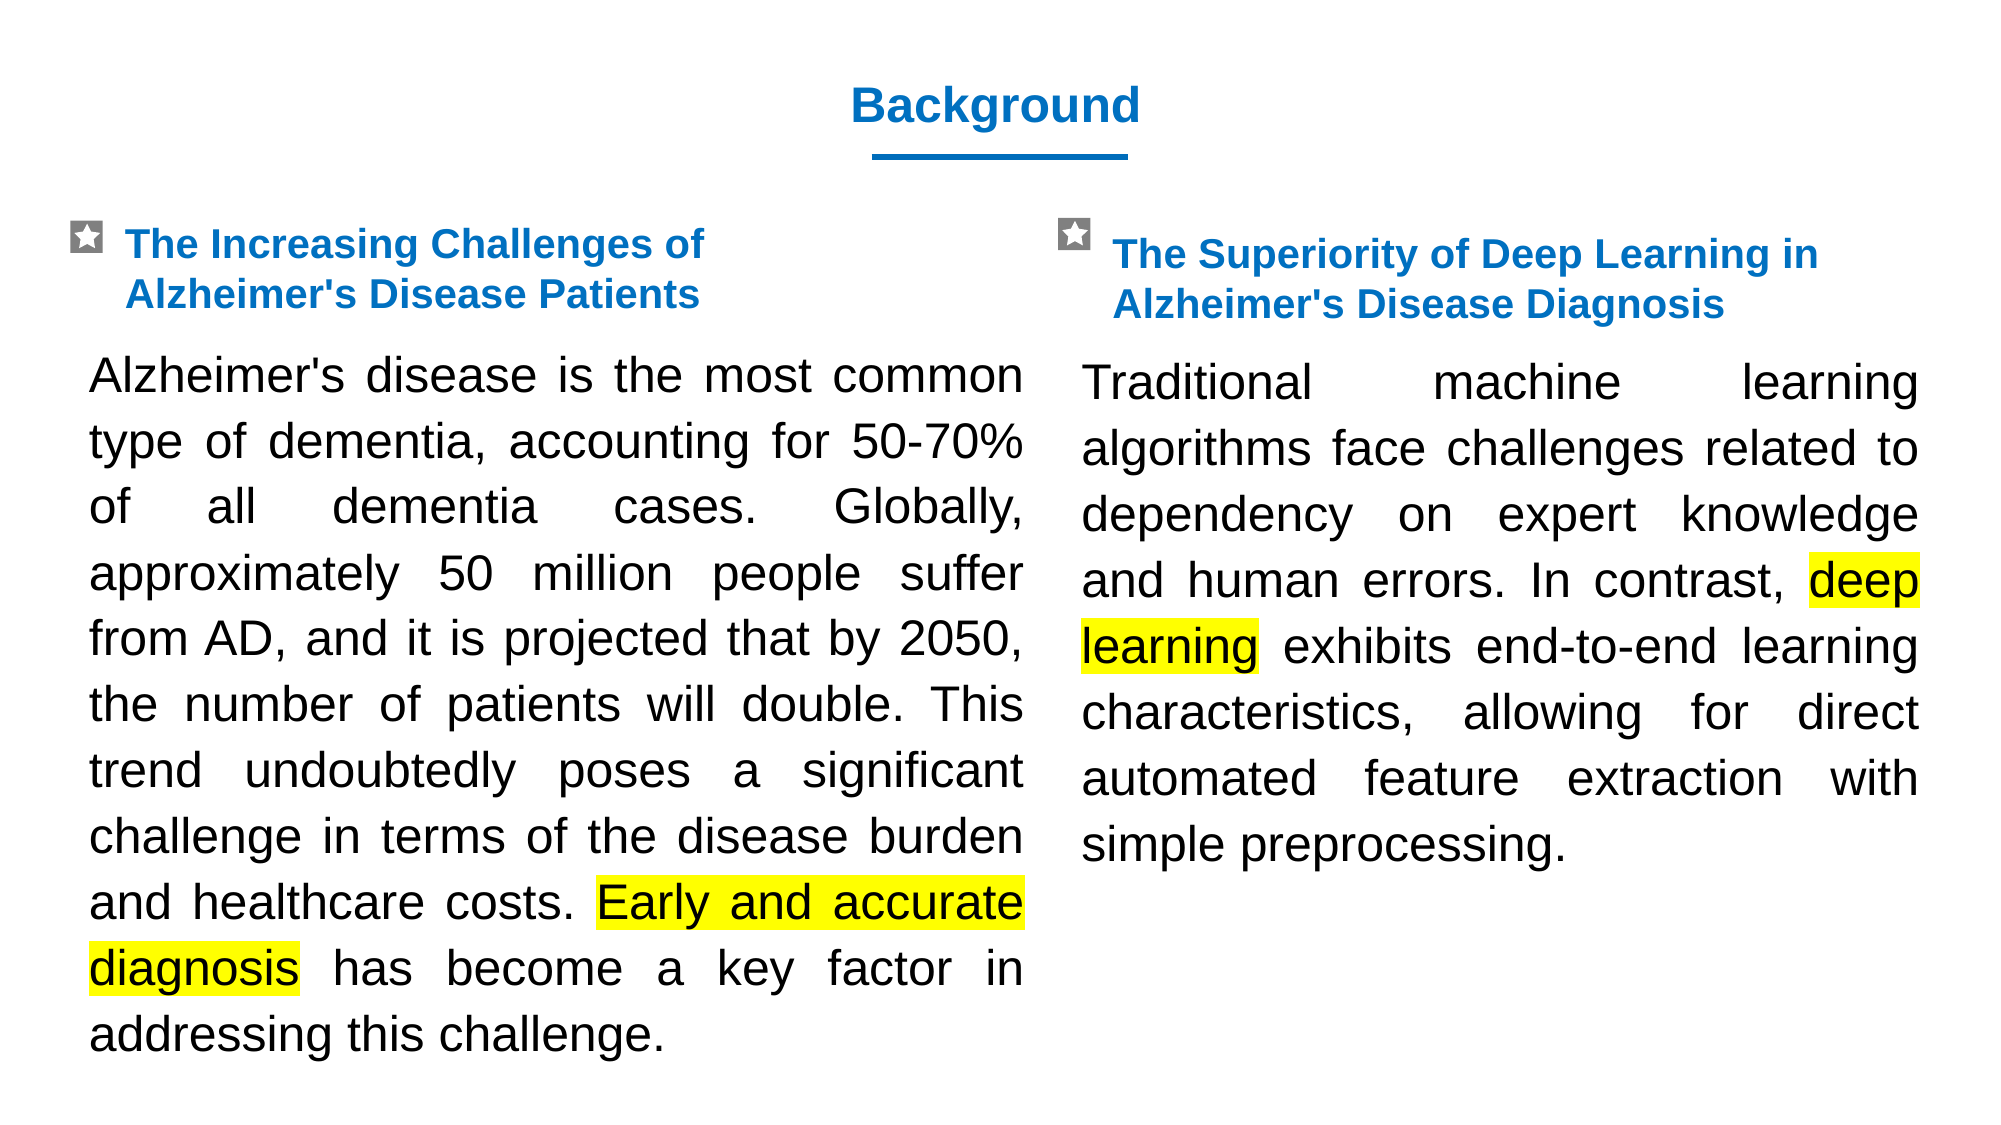

Background

The Increasing Challenges of
Alzheimer's Disease Patients

Alzheimer's disease is the most common type of dementia, accounting for 50-70% of all dementia cases. Globally, approximately 50 million people suffer from AD, and it is projected that by 2050, the number of patients will double. This trend undoubtedly poses a significant challenge in terms of the disease burden and healthcare costs. Early and accurate diagnosis has become a key factor in addressing this challenge.

The Superiority of Deep Learning in Alzheimer's Disease Diagnosis
Traditional machine learning algorithms face challenges related to dependency on expert knowledge and human errors. In contrast, deep learning exhibits end-to-end learning characteristics, allowing for direct automated feature extraction with simple preprocessing.